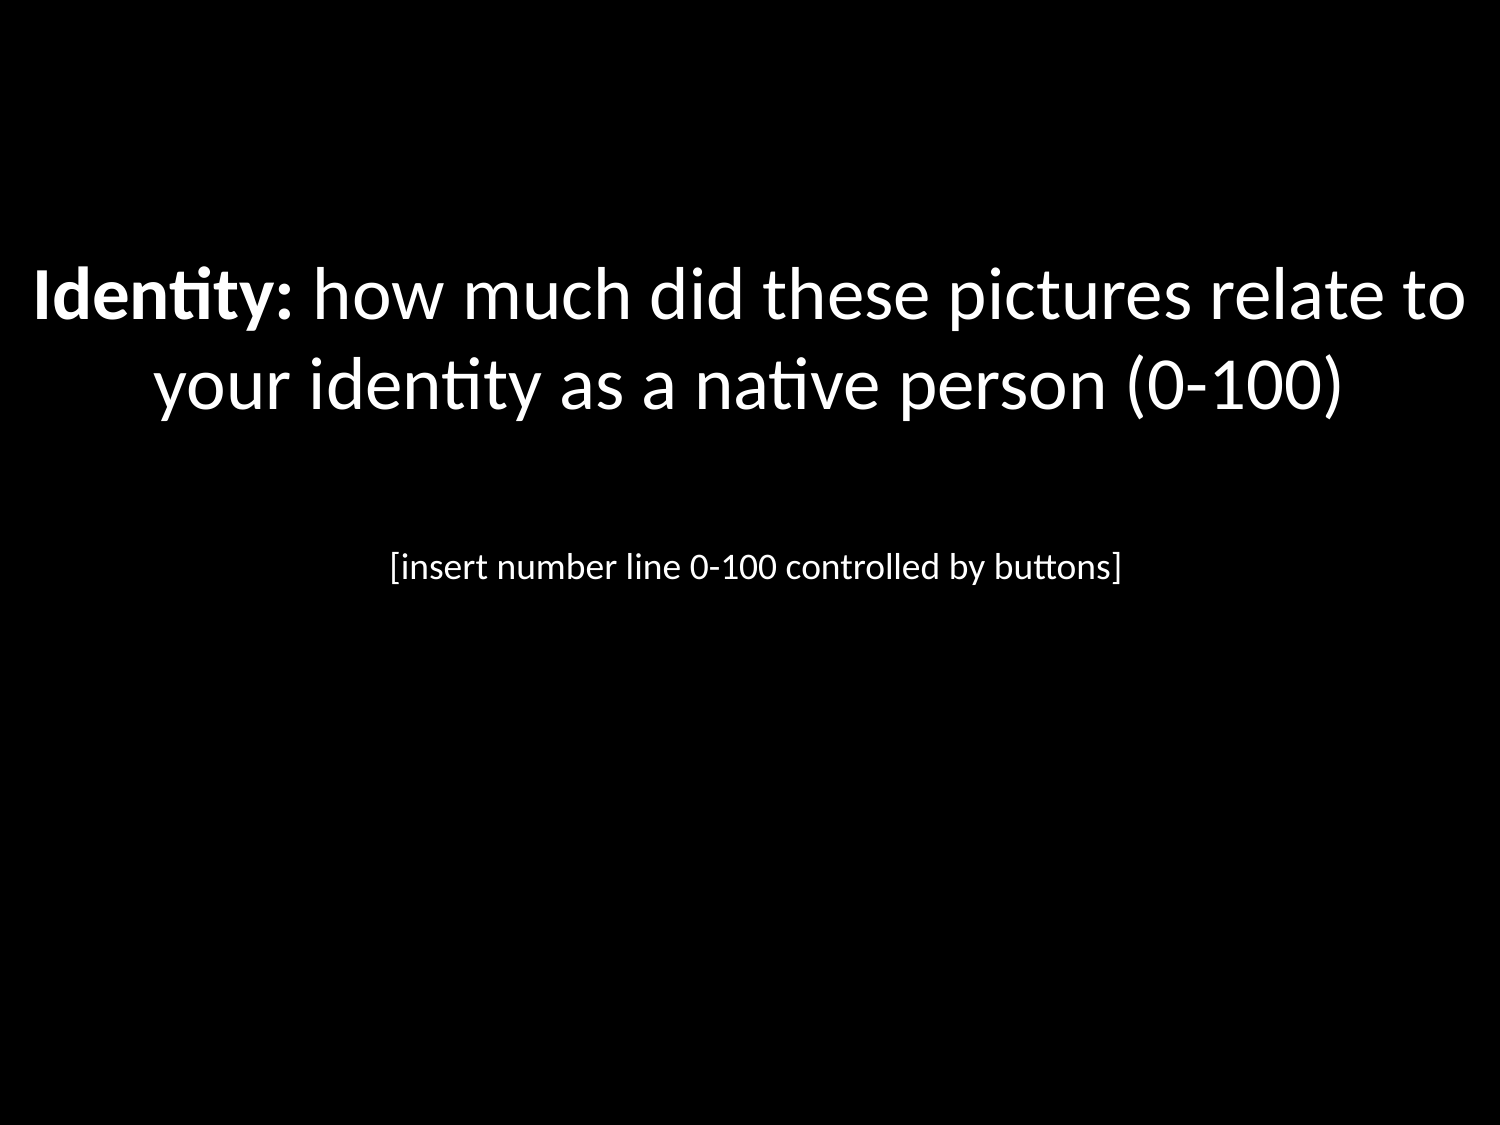

Identity: how much did these pictures relate to your identity as a native person (0-100)

[insert number line 0-100 controlled by buttons]